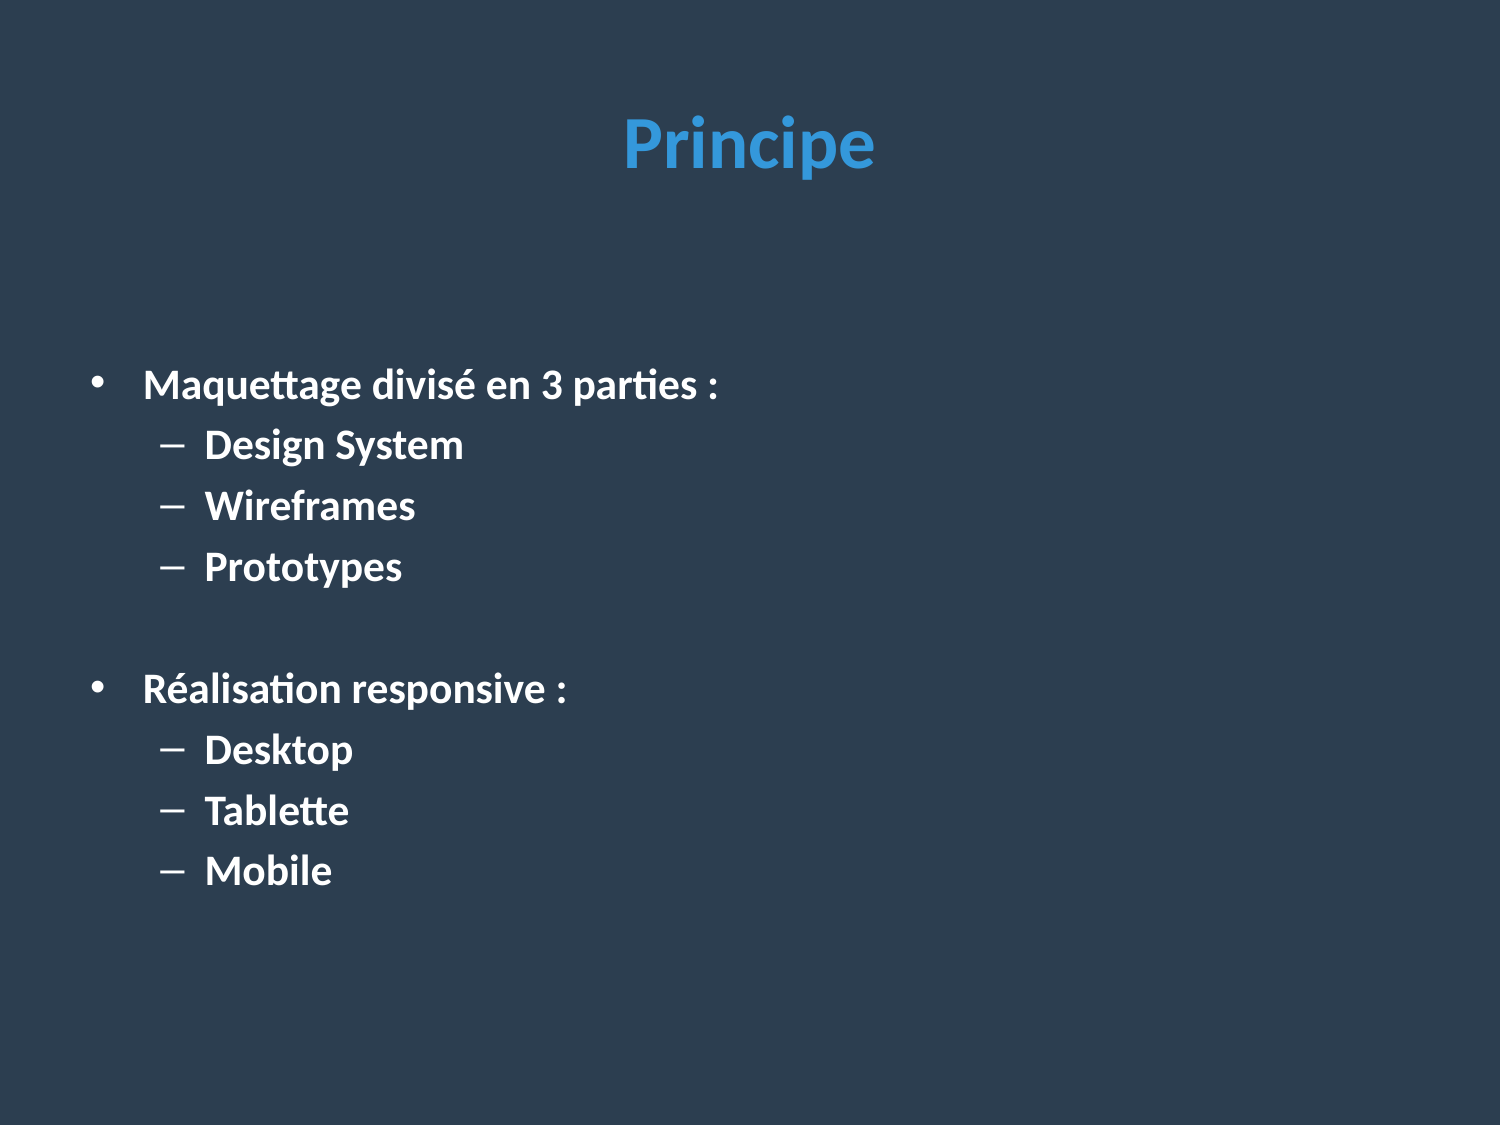

# Principe
Maquettage divisé en 3 parties :
Design System
Wireframes
Prototypes

Réalisation responsive :
Desktop
Tablette
Mobile